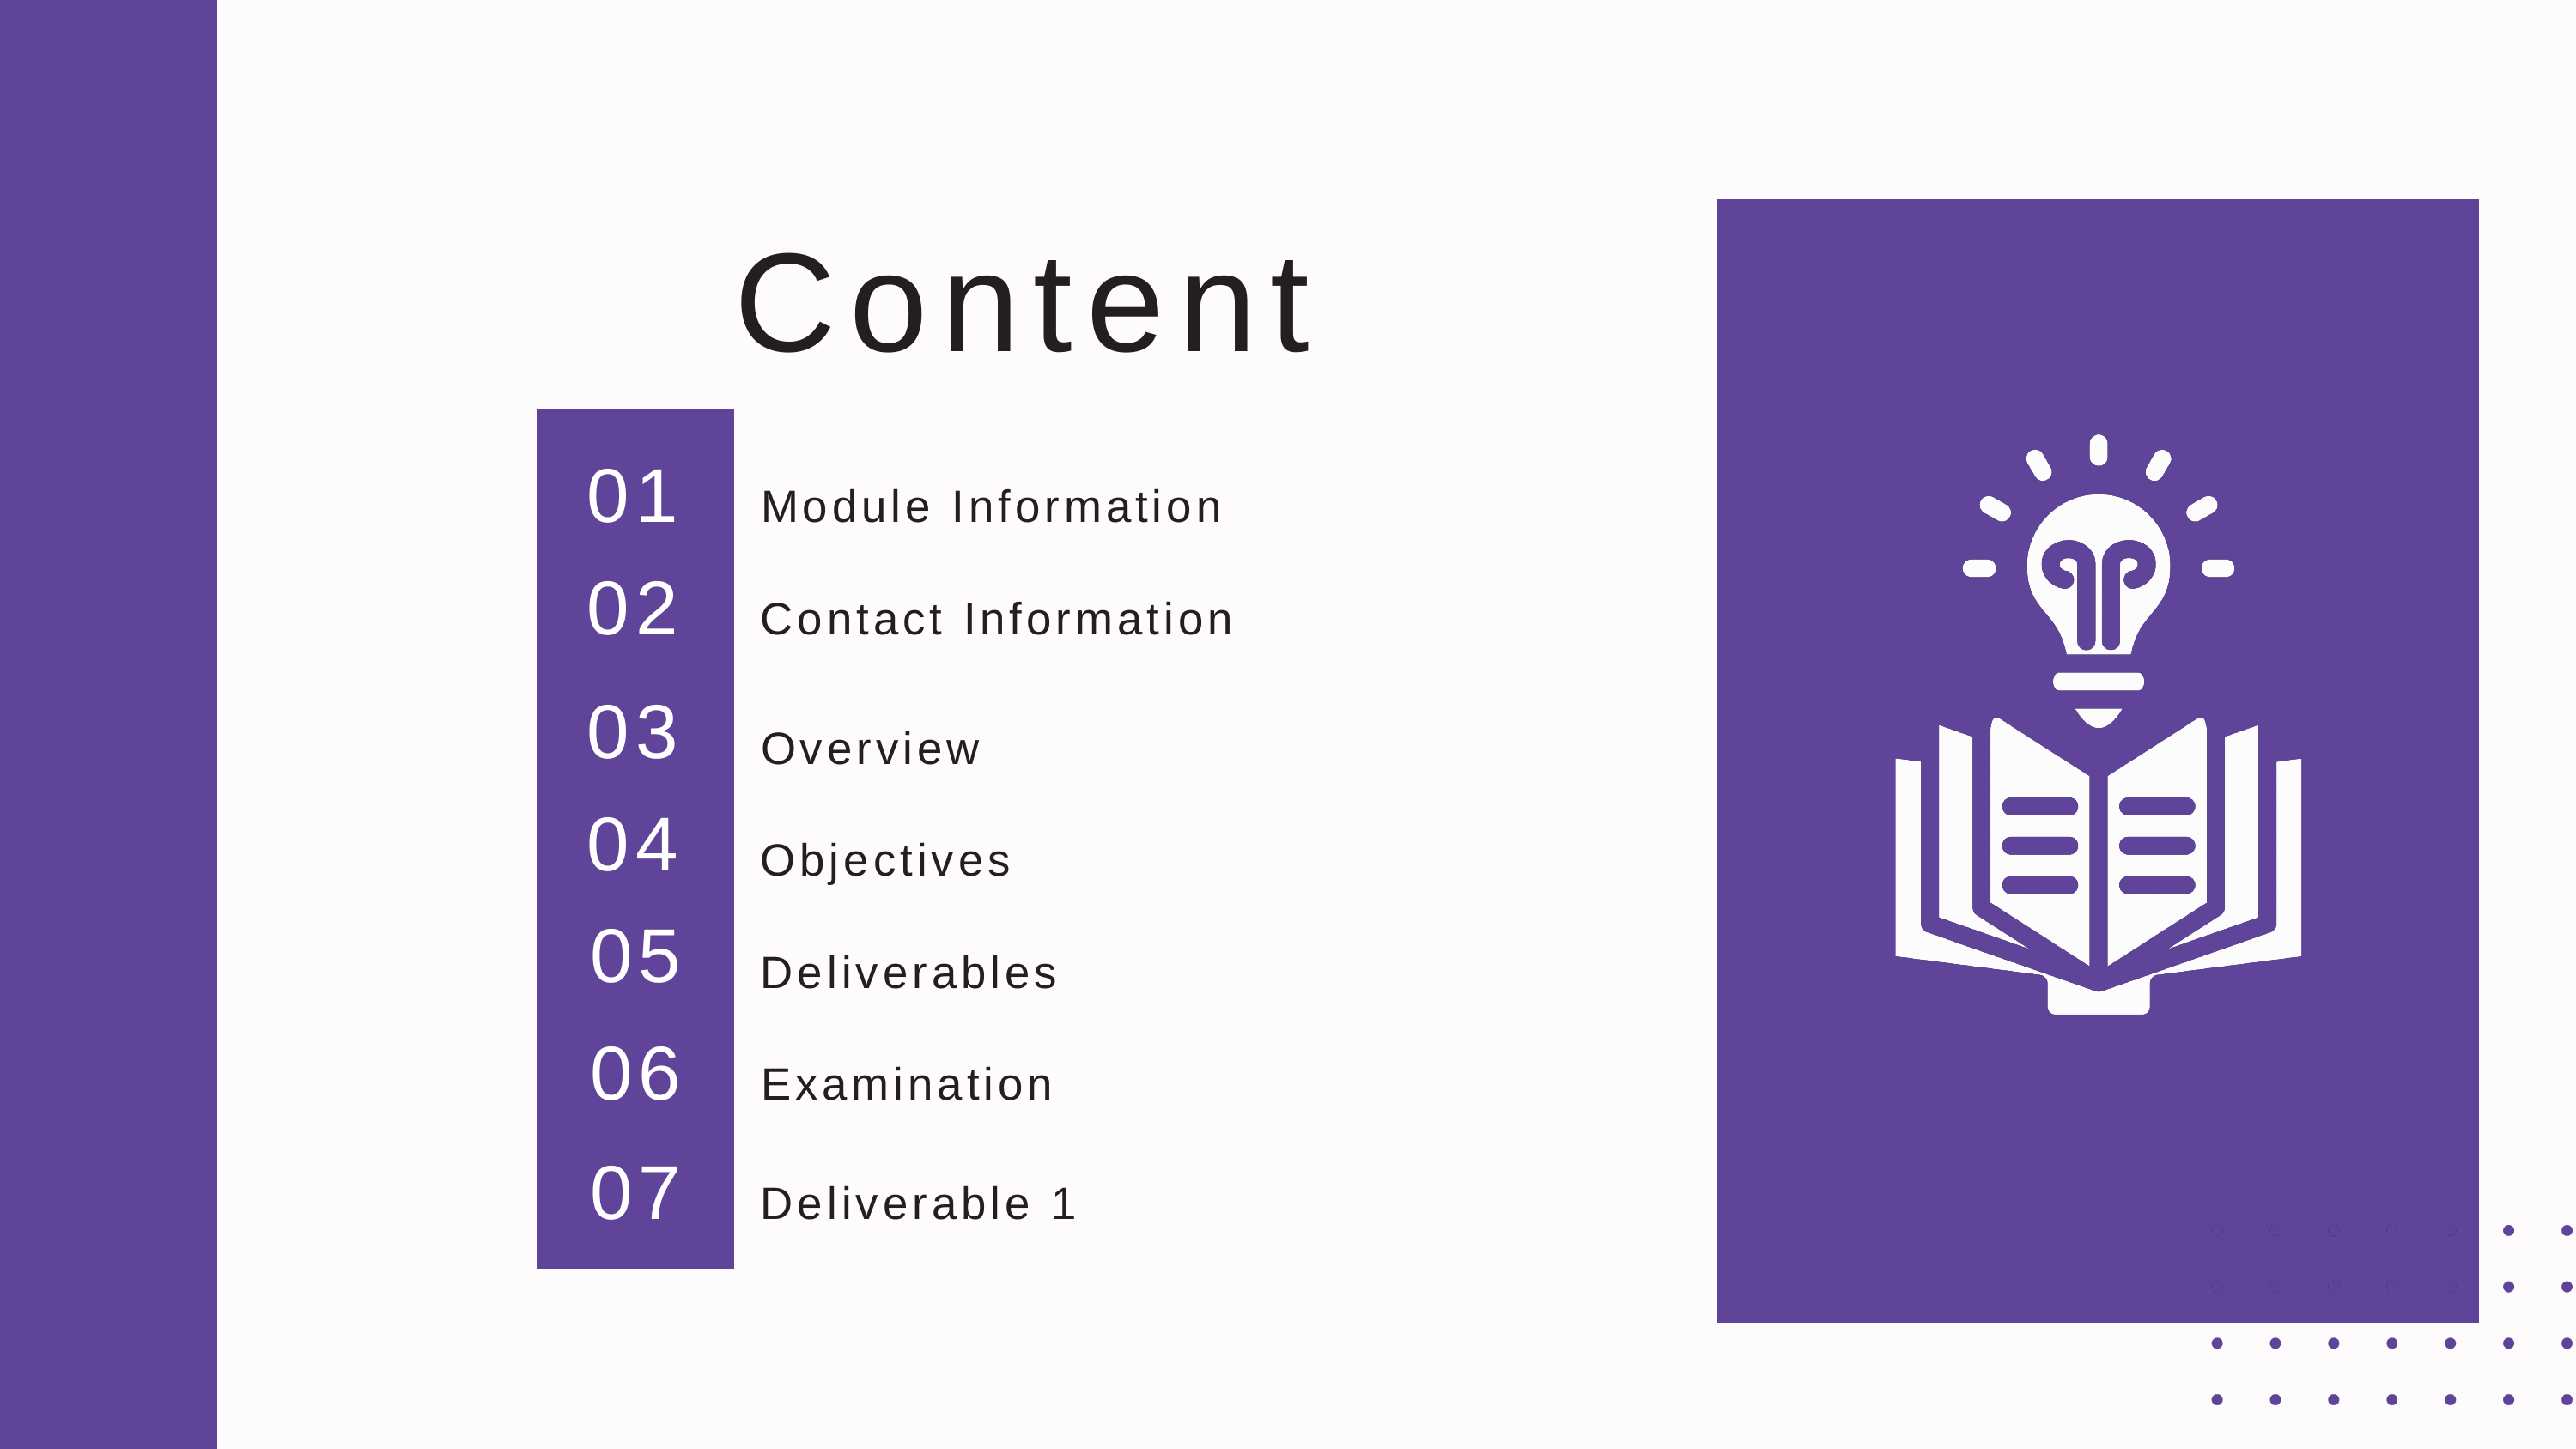

Content

01
Module Information
02
Contact Information
03
Overview
04
Objectives
05
Deliverables
06
Examination
07
Deliverable 1